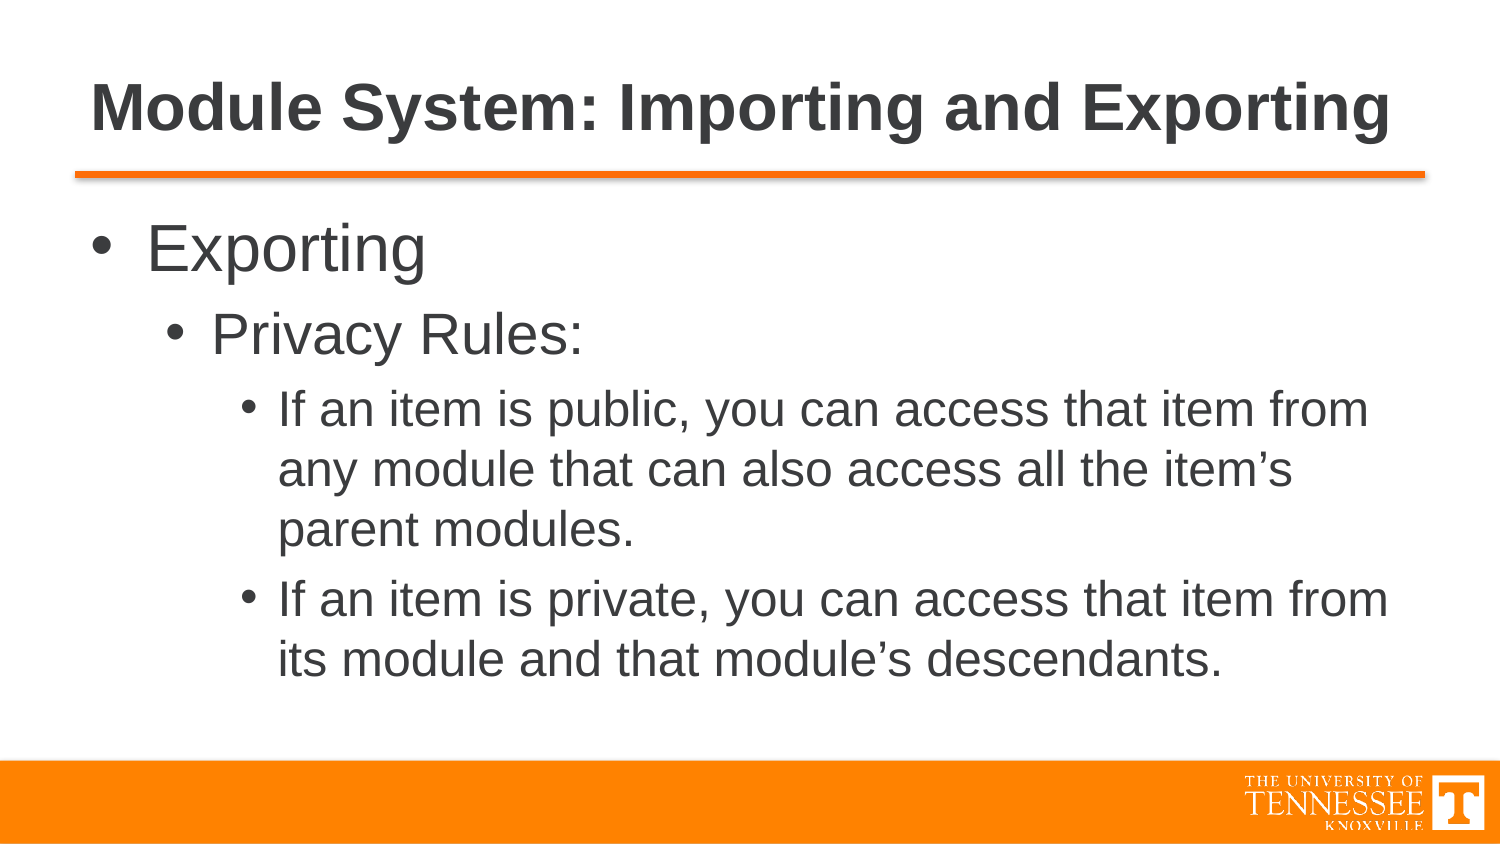

# Module System: Importing and Exporting
Exporting
Privacy Rules:
If an item is public, you can access that item from any module that can also access all the item’s parent modules.
If an item is private, you can access that item from its module and that module’s descendants.